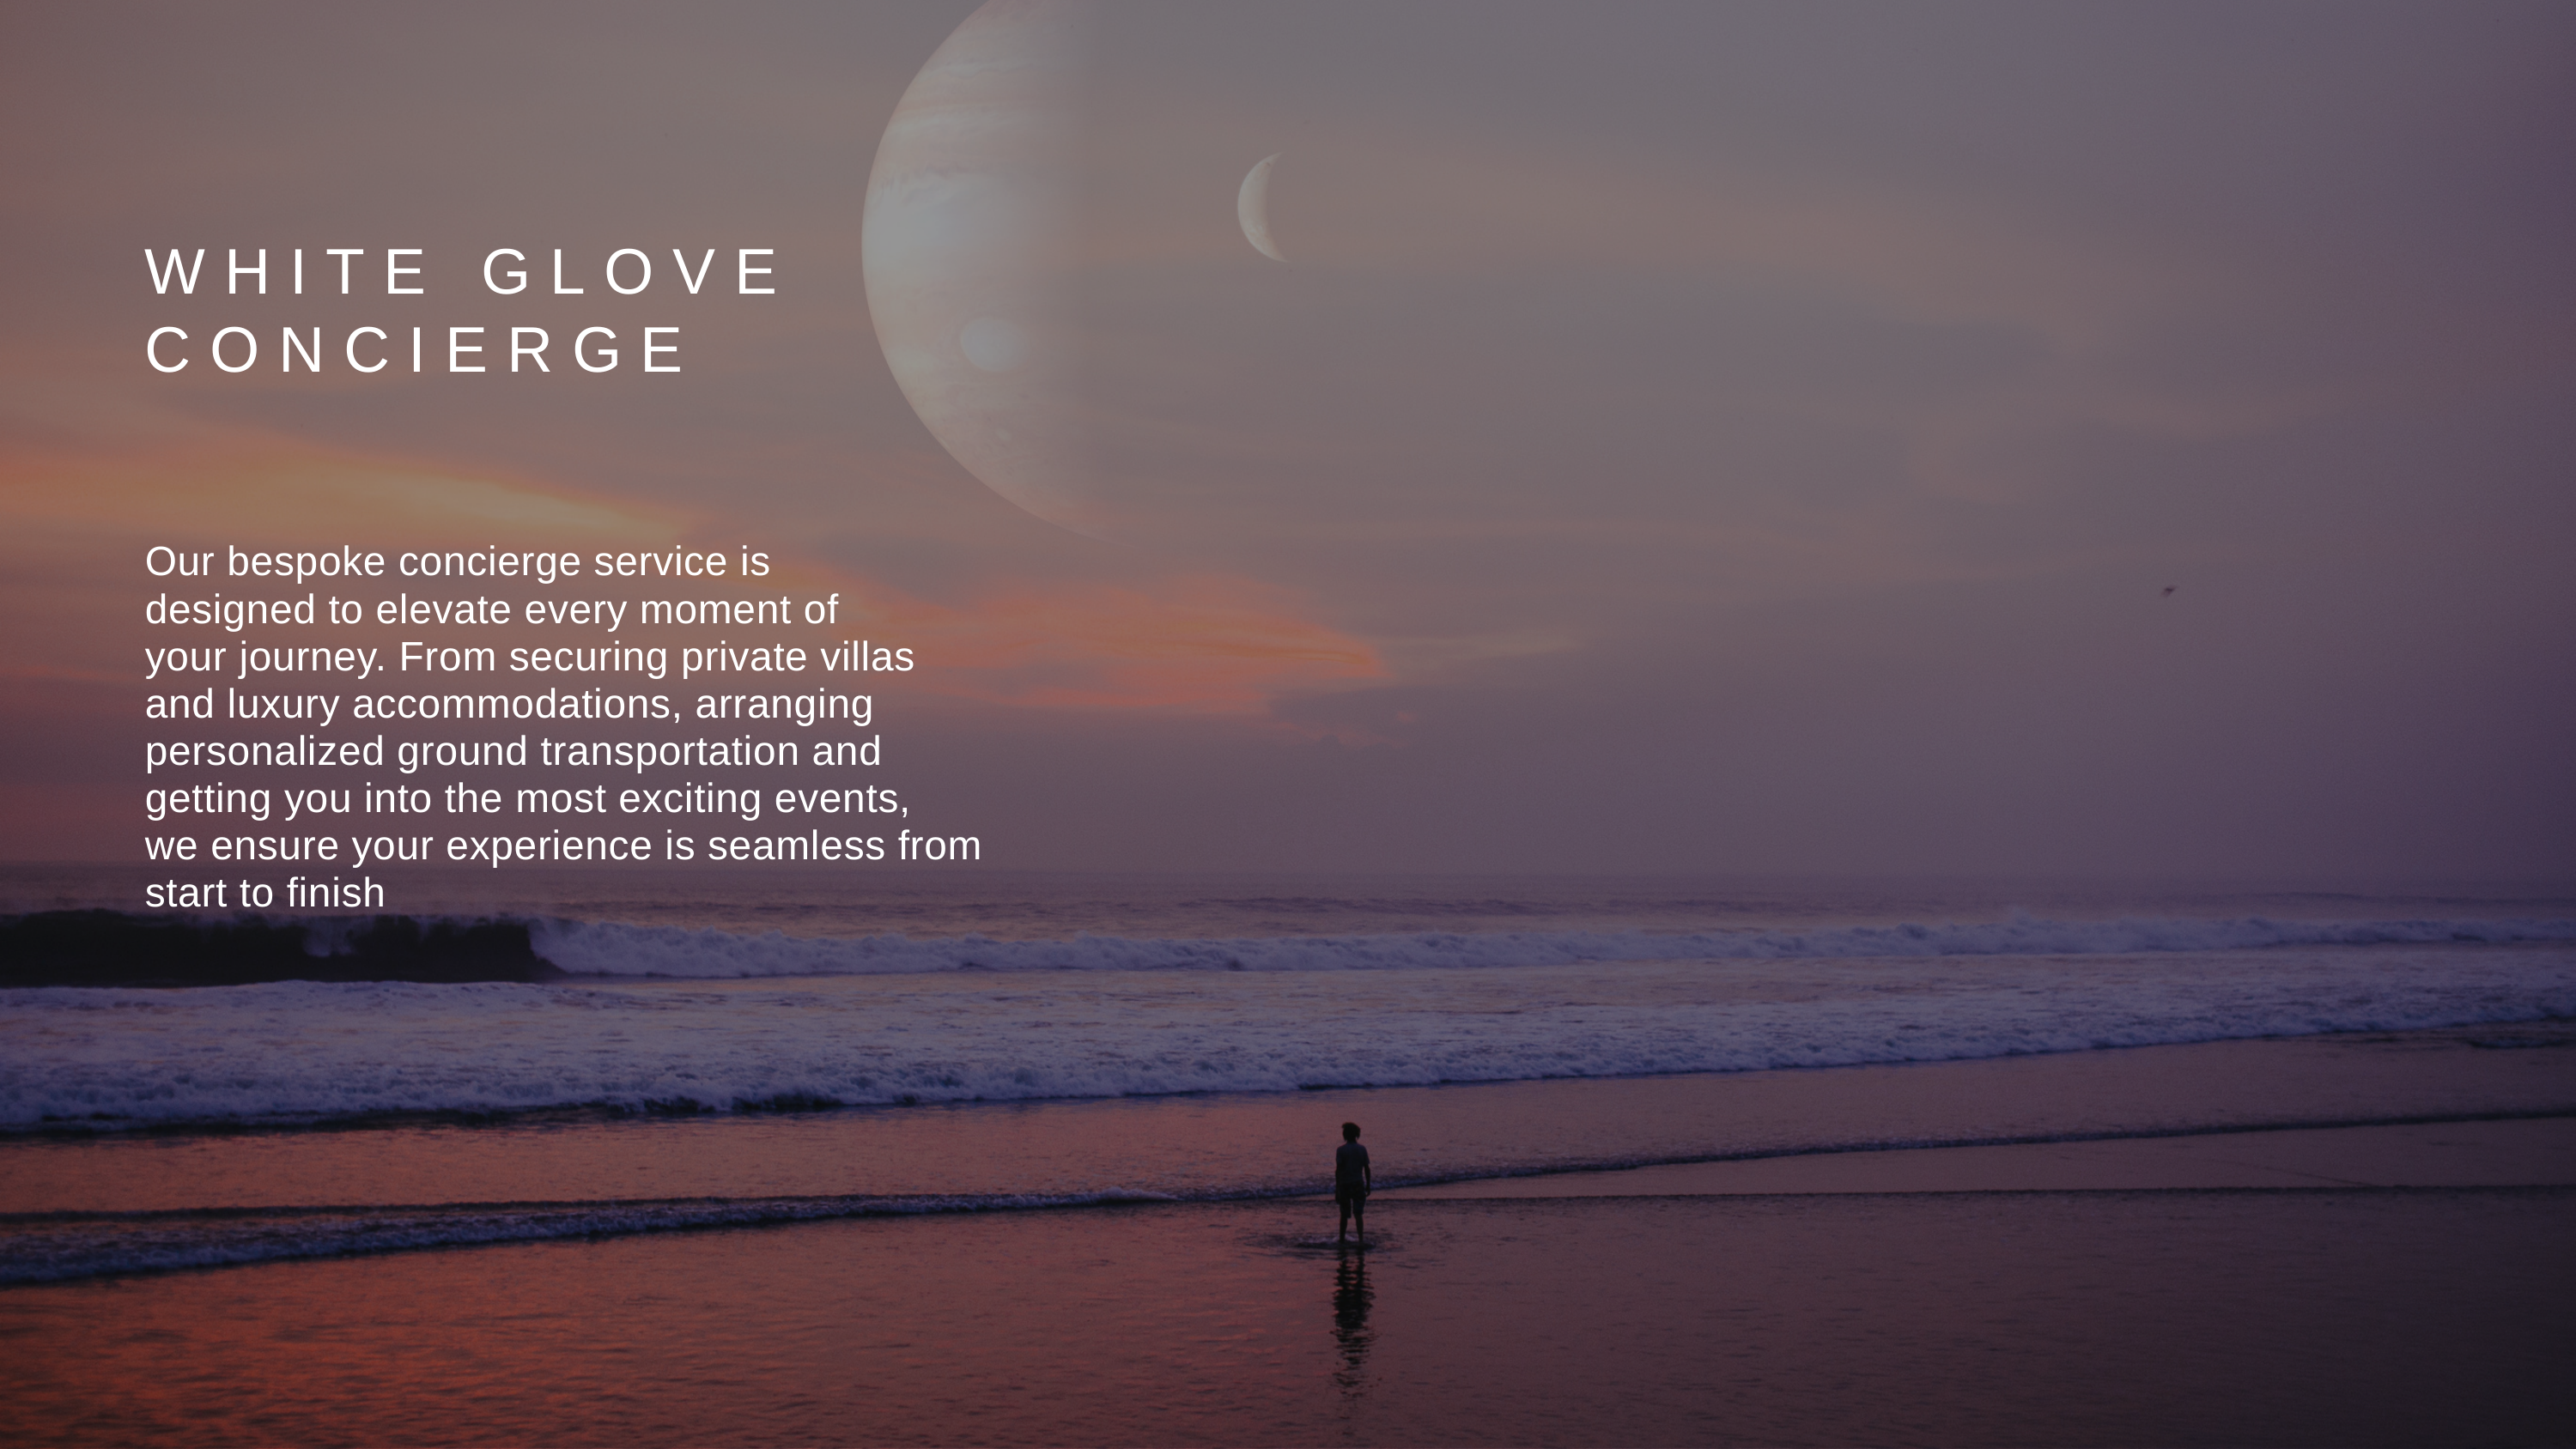

WHITE GLOVE CONCIERGE

Our bespoke concierge service is
designed to elevate every moment of
your journey. From securing private villas
and luxury accommodations, arranging
personalized ground transportation and
getting you into the most exciting events,
we ensure your experience is seamless from start to finish